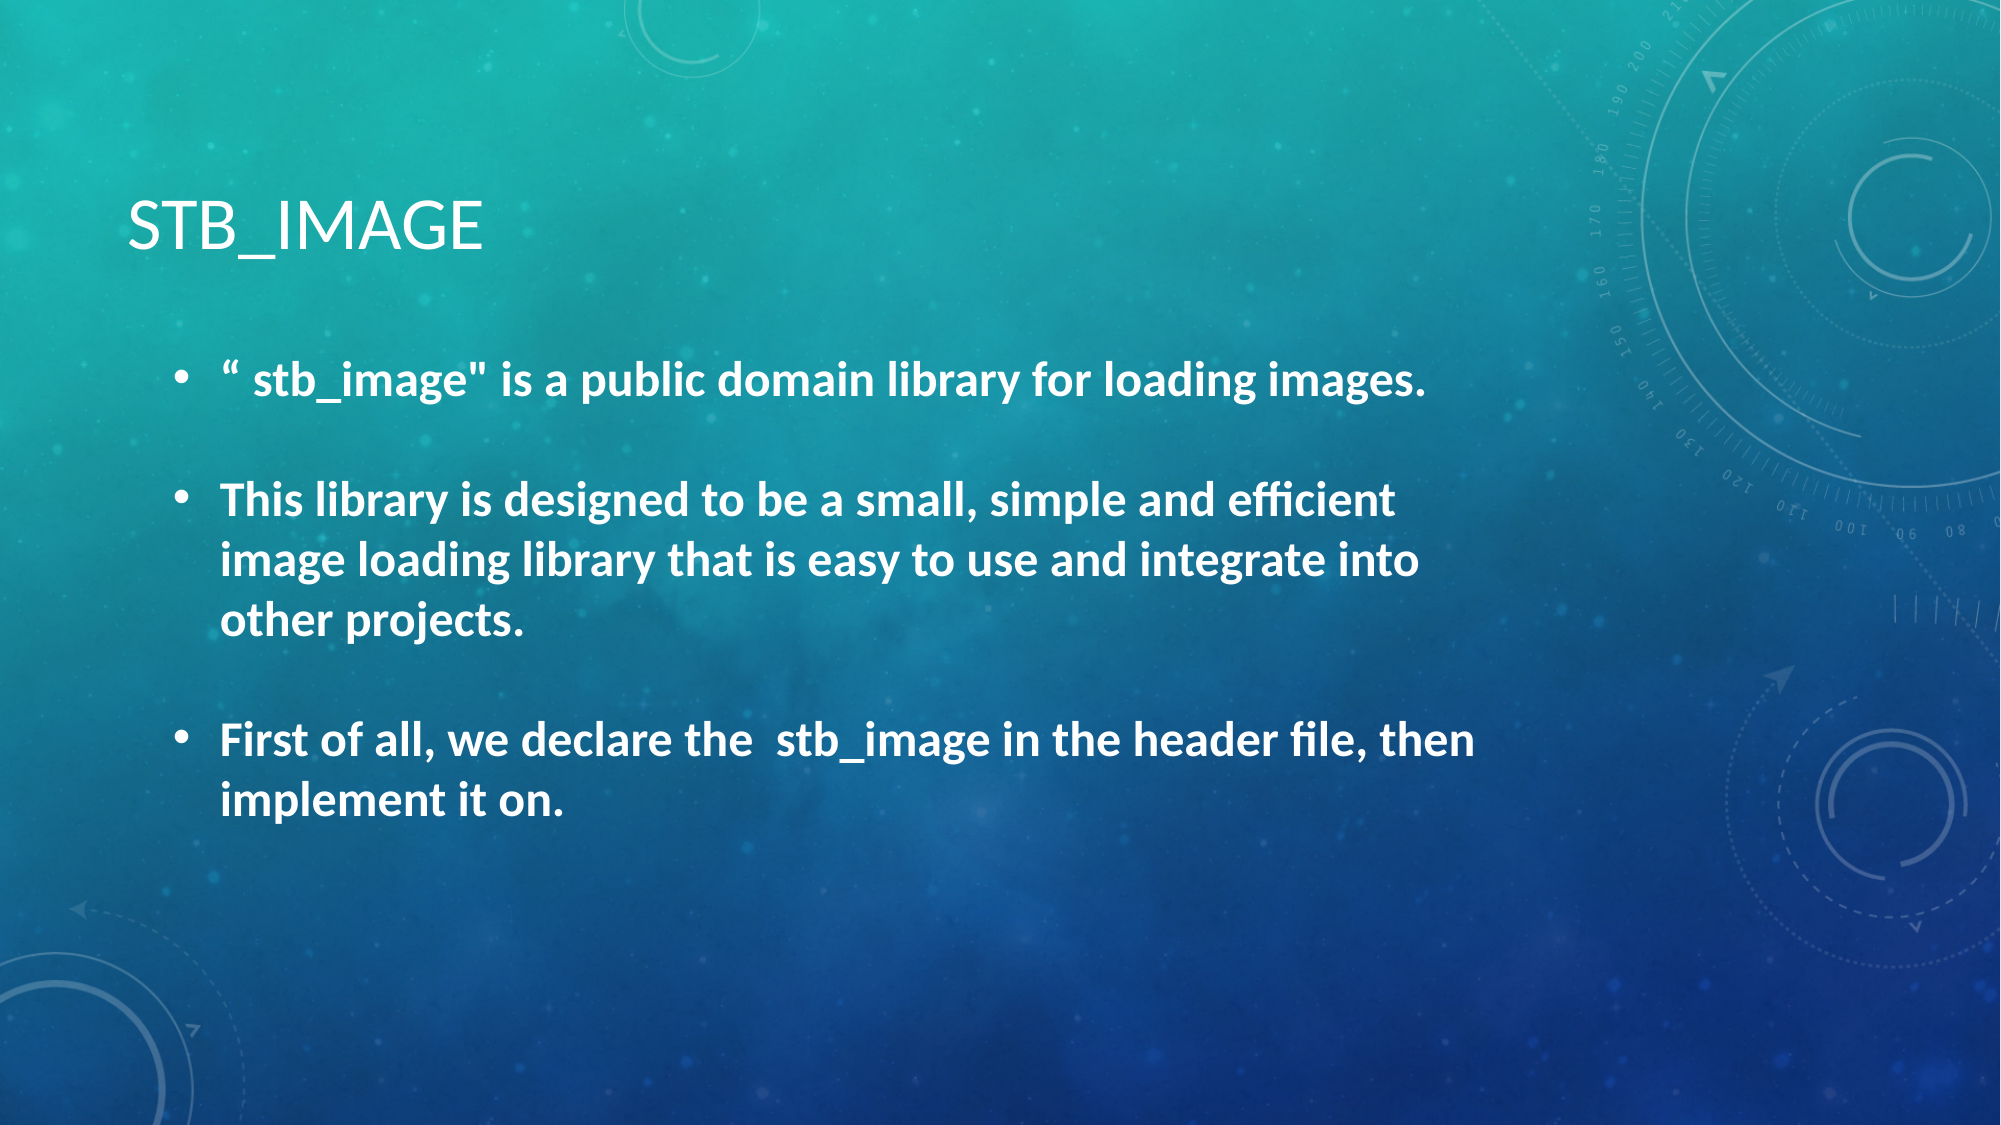

# stb_image
“ stb_image" is a public domain library for loading images.

This library is designed to be a small, simple and efficient image loading library that is easy to use and integrate into other projects.

First of all, we declare the  stb_image in the header file, then implement it on.